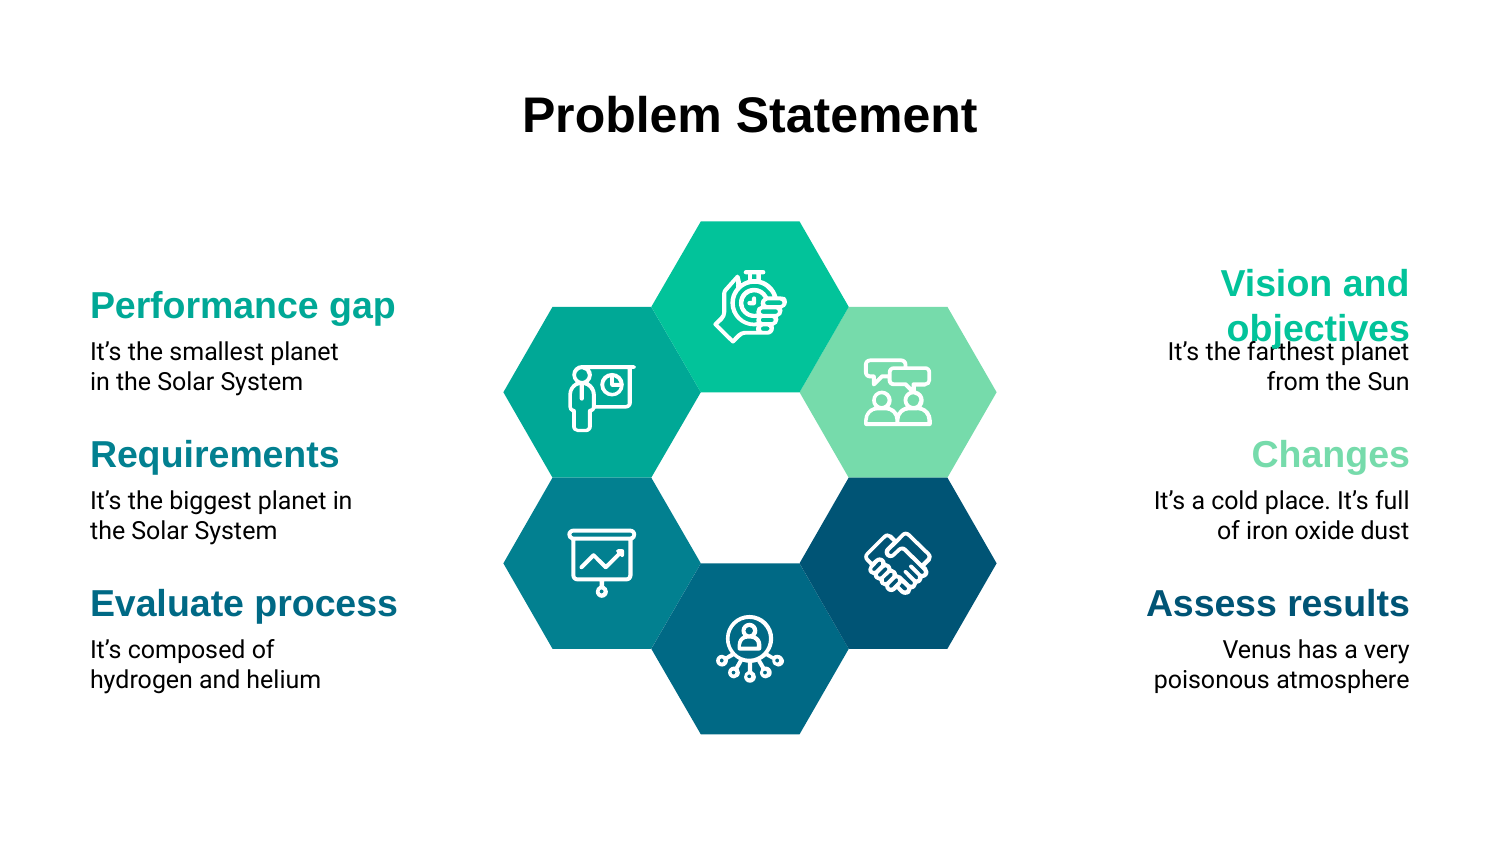

# Problem Statement

Performance gap
It’s the smallest planet in the Solar System
Vision and objectives
It’s the farthest planet from the Sun
Requirements
It’s the biggest planet in the Solar System
Changes
It’s a cold place. It’s full of iron oxide dust
Evaluate process
It’s composed of hydrogen and helium
Assess results
Venus has a very poisonous atmosphere